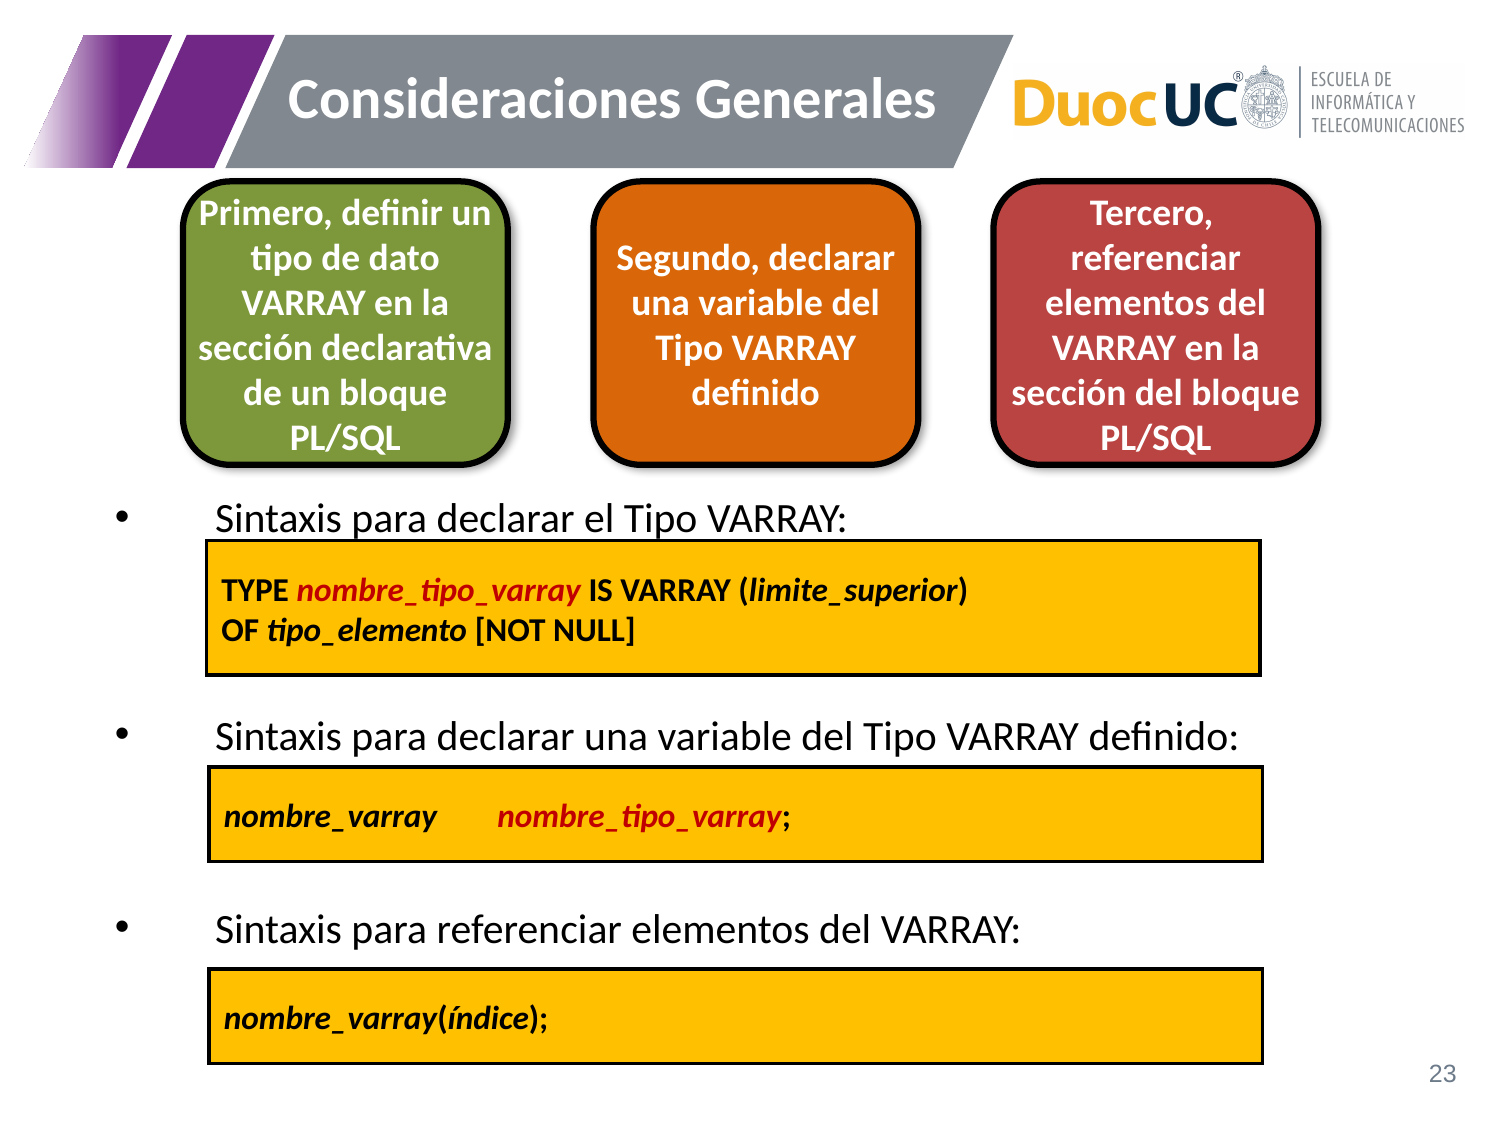

# Consideraciones Generales
Primero, definir un tipo de dato VARRAY en la sección declarativa de un bloque PL/SQL
Segundo, declarar una variable del Tipo VARRAY definido
Tercero,  referenciar elementos del VARRAY en la sección del bloque PL/SQL
Sintaxis para declarar el Tipo VARRAY:

Sintaxis para declarar una variable del Tipo VARRAY definido:

Sintaxis para referenciar elementos del VARRAY:

TYPE nombre_tipo_varray IS VARRAY (limite_superior)
OF tipo_elemento [NOT NULL]

nombre_varray        nombre_tipo_varray;

nombre_varray(índice);